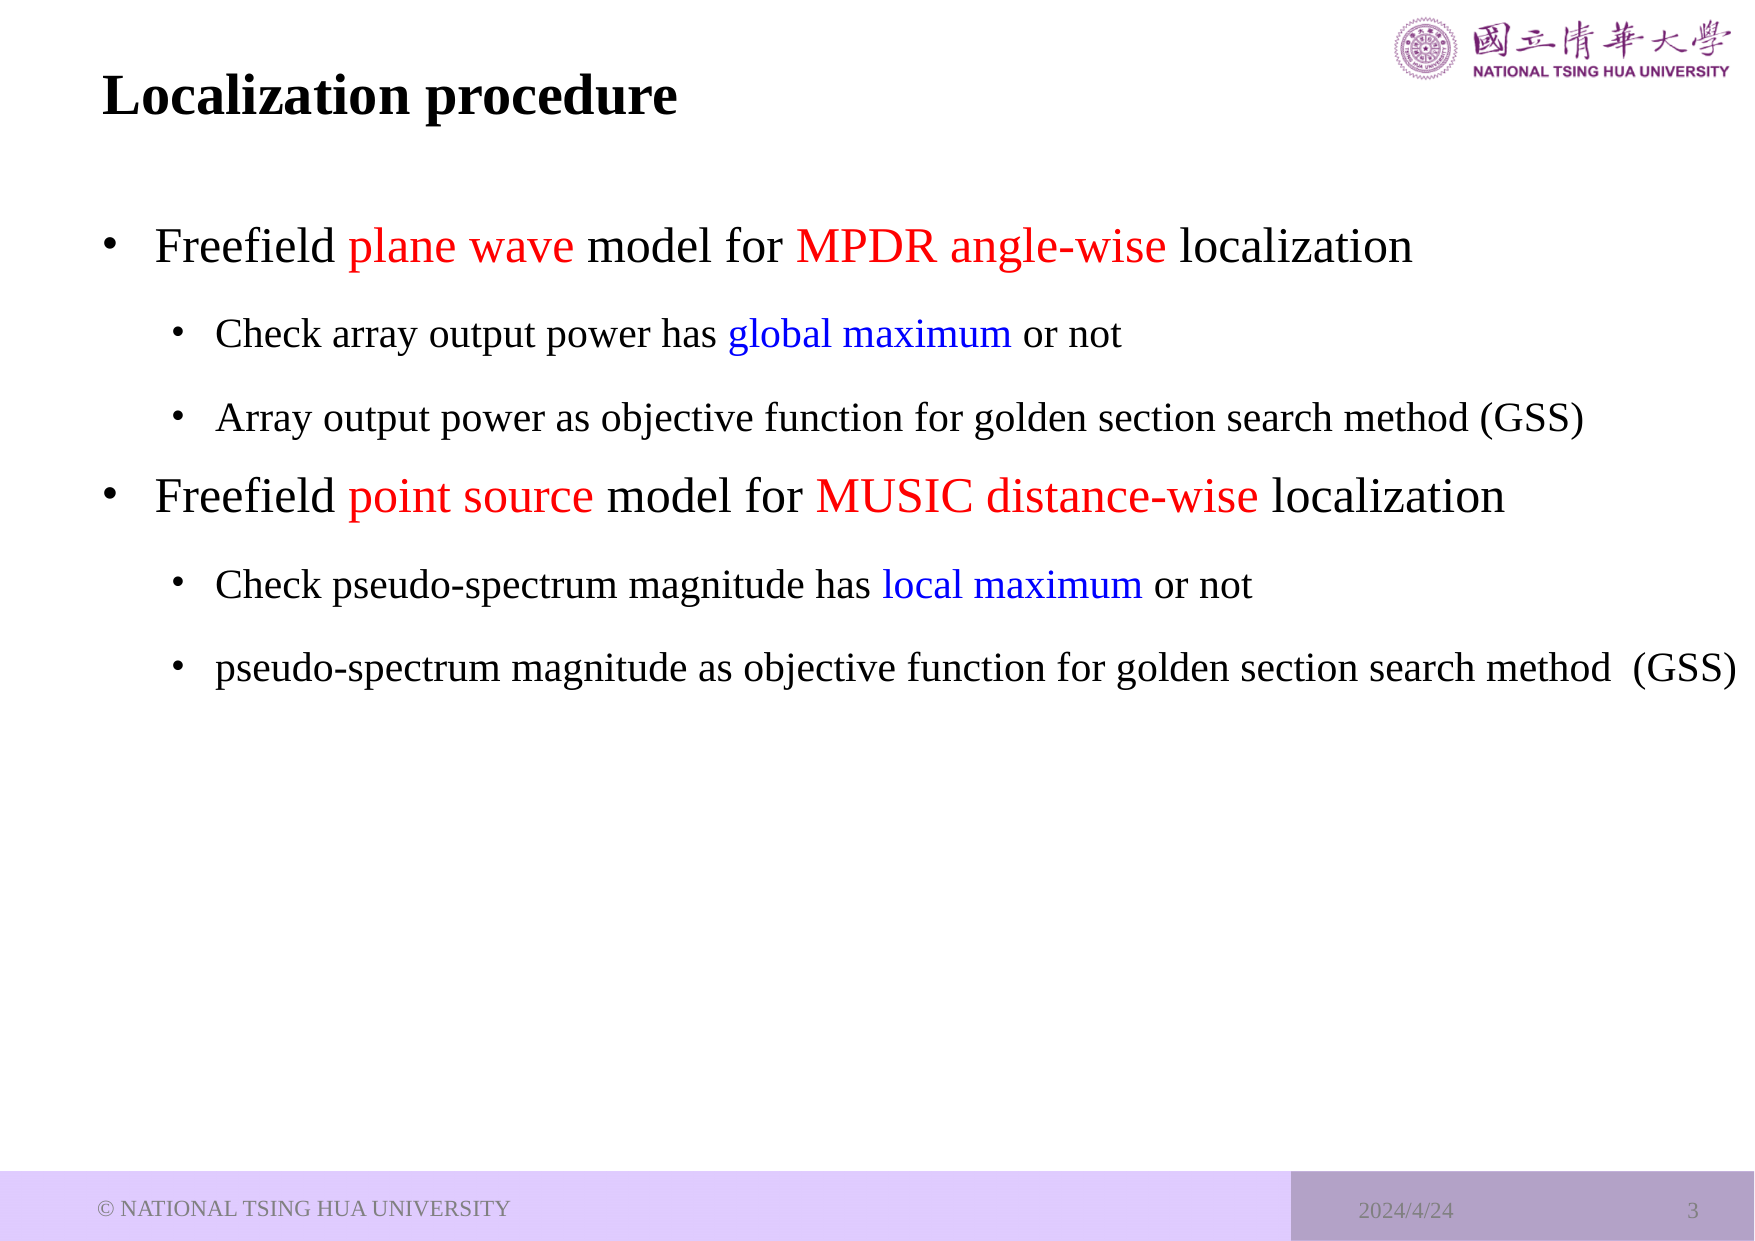

# Localization procedure
Freefield plane wave model for MPDR angle-wise localization
Check array output power has global maximum or not
Array output power as objective function for golden section search method (GSS)
Freefield point source model for MUSIC distance-wise localization
Check pseudo-spectrum magnitude has local maximum or not
pseudo-spectrum magnitude as objective function for golden section search method  (GSS)
© NATIONAL TSING HUA UNIVERSITY
2024/4/24
3